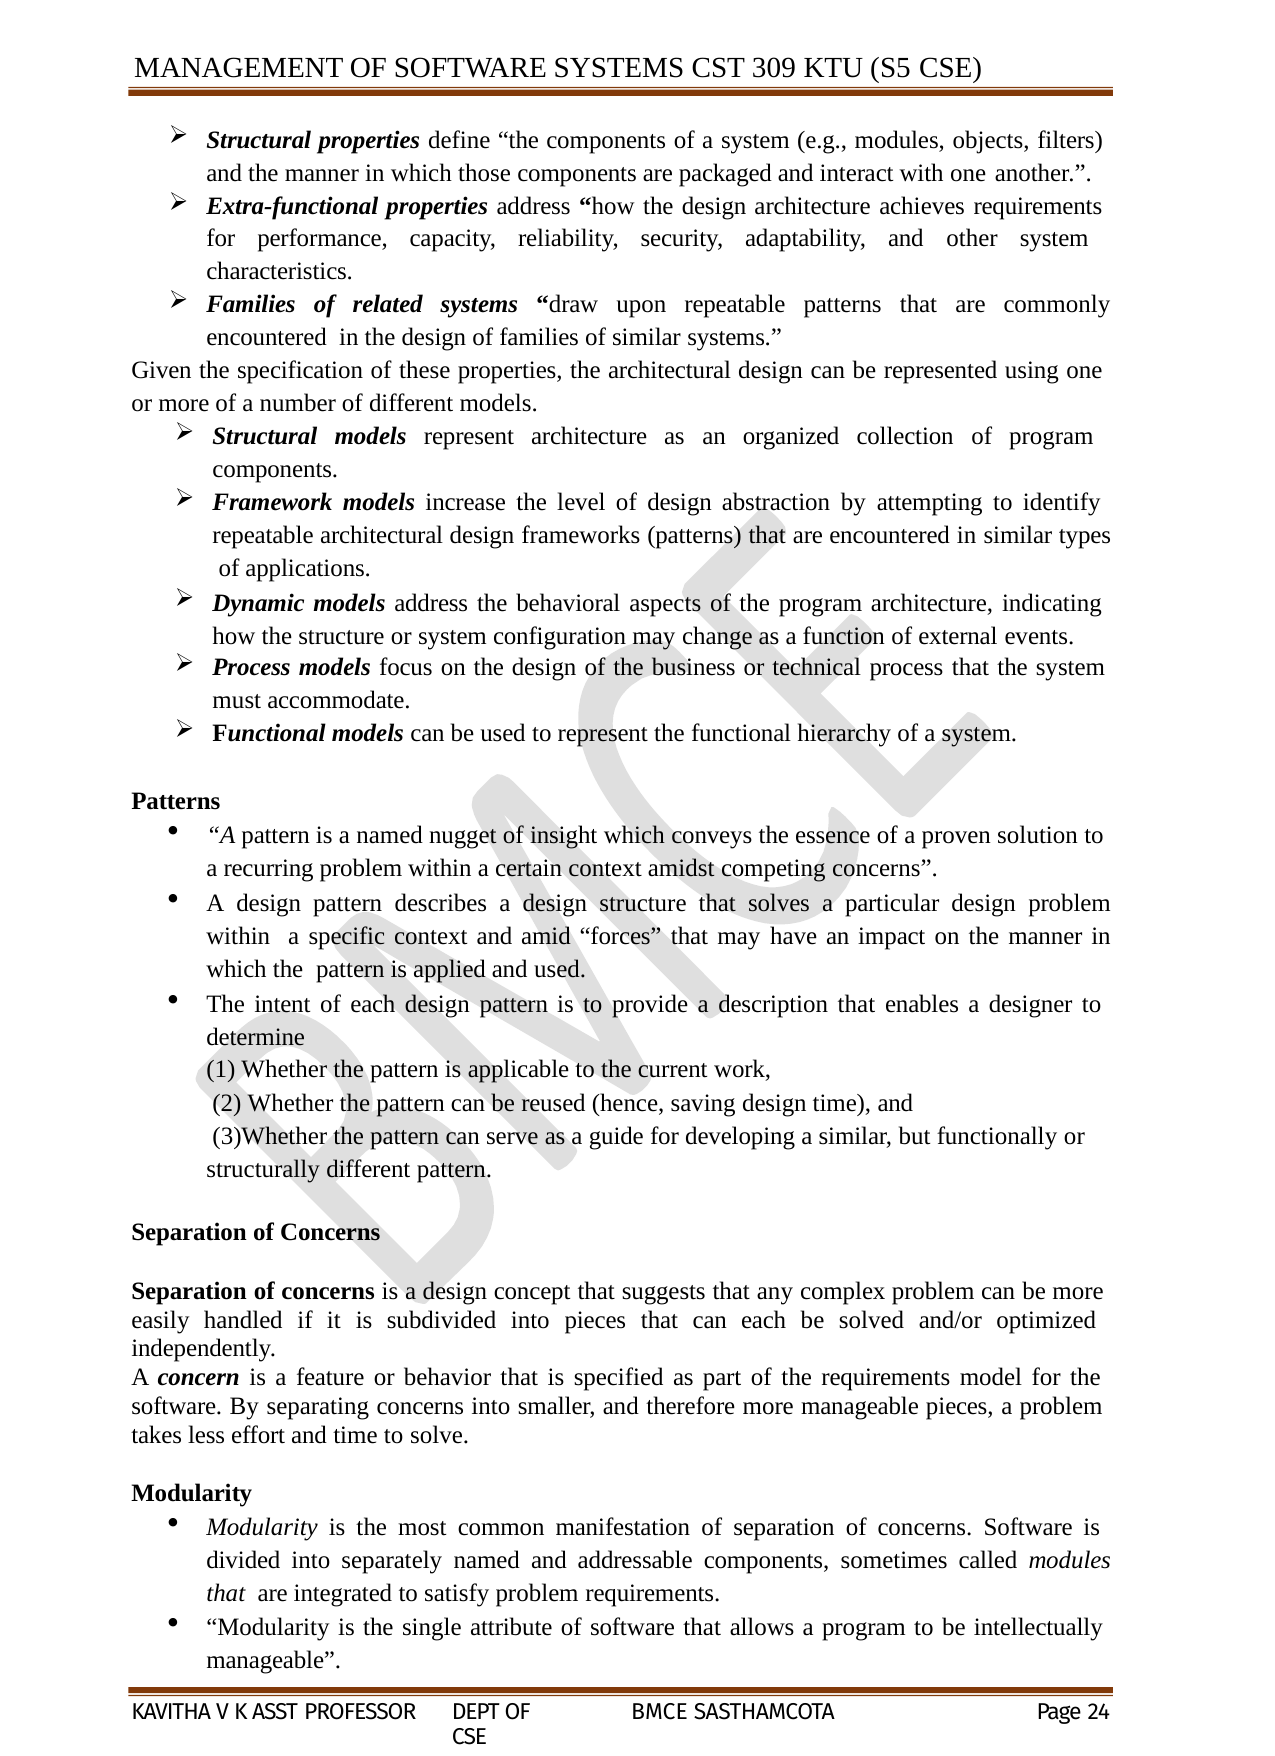

MANAGEMENT OF SOFTWARE SYSTEMS CST 309 KTU (S5 CSE)

Structural properties define “the components of a system (e.g., modules, objects, filters)  and the manner in which those components are packaged and interact with one another.”.
Extra-functional properties address “how the design architecture achieves requirements  for performance, capacity, reliability, security, adaptability, and other system  characteristics.
Families of related systems “draw upon repeatable patterns that are commonly encountered  in the design of families of similar systems.”
Given the specification of these properties, the architectural design can be represented using one  or more of a number of different models.
Structural models represent architecture as an organized collection of program  components.
Framework models increase the level of design abstraction by attempting to identify  repeatable architectural design frameworks (patterns) that are encountered in similar types  of applications.
Dynamic models address the behavioral aspects of the program architecture, indicating  how the structure or system configuration may change as a function of external events.
Process models focus on the design of the business or technical process that the system
must accommodate.
Functional models can be used to represent the functional hierarchy of a system.

Patterns
“A pattern is a named nugget of insight which conveys the essence of a proven solution to  a recurring problem within a certain context amidst competing concerns”.
A design pattern describes a design structure that solves a particular design problem within  a specific context and amid “forces” that may have an impact on the manner in which the  pattern is applied and used.
The intent of each design pattern is to provide a description that enables a designer to  determine
Whether the pattern is applicable to the current work,
Whether the pattern can be reused (hence, saving design time), and
Whether the pattern can serve as a guide for developing a similar, but functionally or  structurally different pattern.

Separation of Concerns

Separation of concerns is a design concept that suggests that any complex problem can be more  easily handled if it is subdivided into pieces that can each be solved and/or optimized  independently.
A concern is a feature or behavior that is specified as part of the requirements model for the  software. By separating concerns into smaller, and therefore more manageable pieces, a problem  takes less effort and time to solve.

Modularity
Modularity is the most common manifestation of separation of concerns. Software is  divided into separately named and addressable components, sometimes called modules that  are integrated to satisfy problem requirements.
“Modularity is the single attribute of software that allows a program to be intellectually  manageable”.

KAVITHA V K ASST PROFESSOR
DEPT OF CSE
BMCE SASTHAMCOTA
Page 24